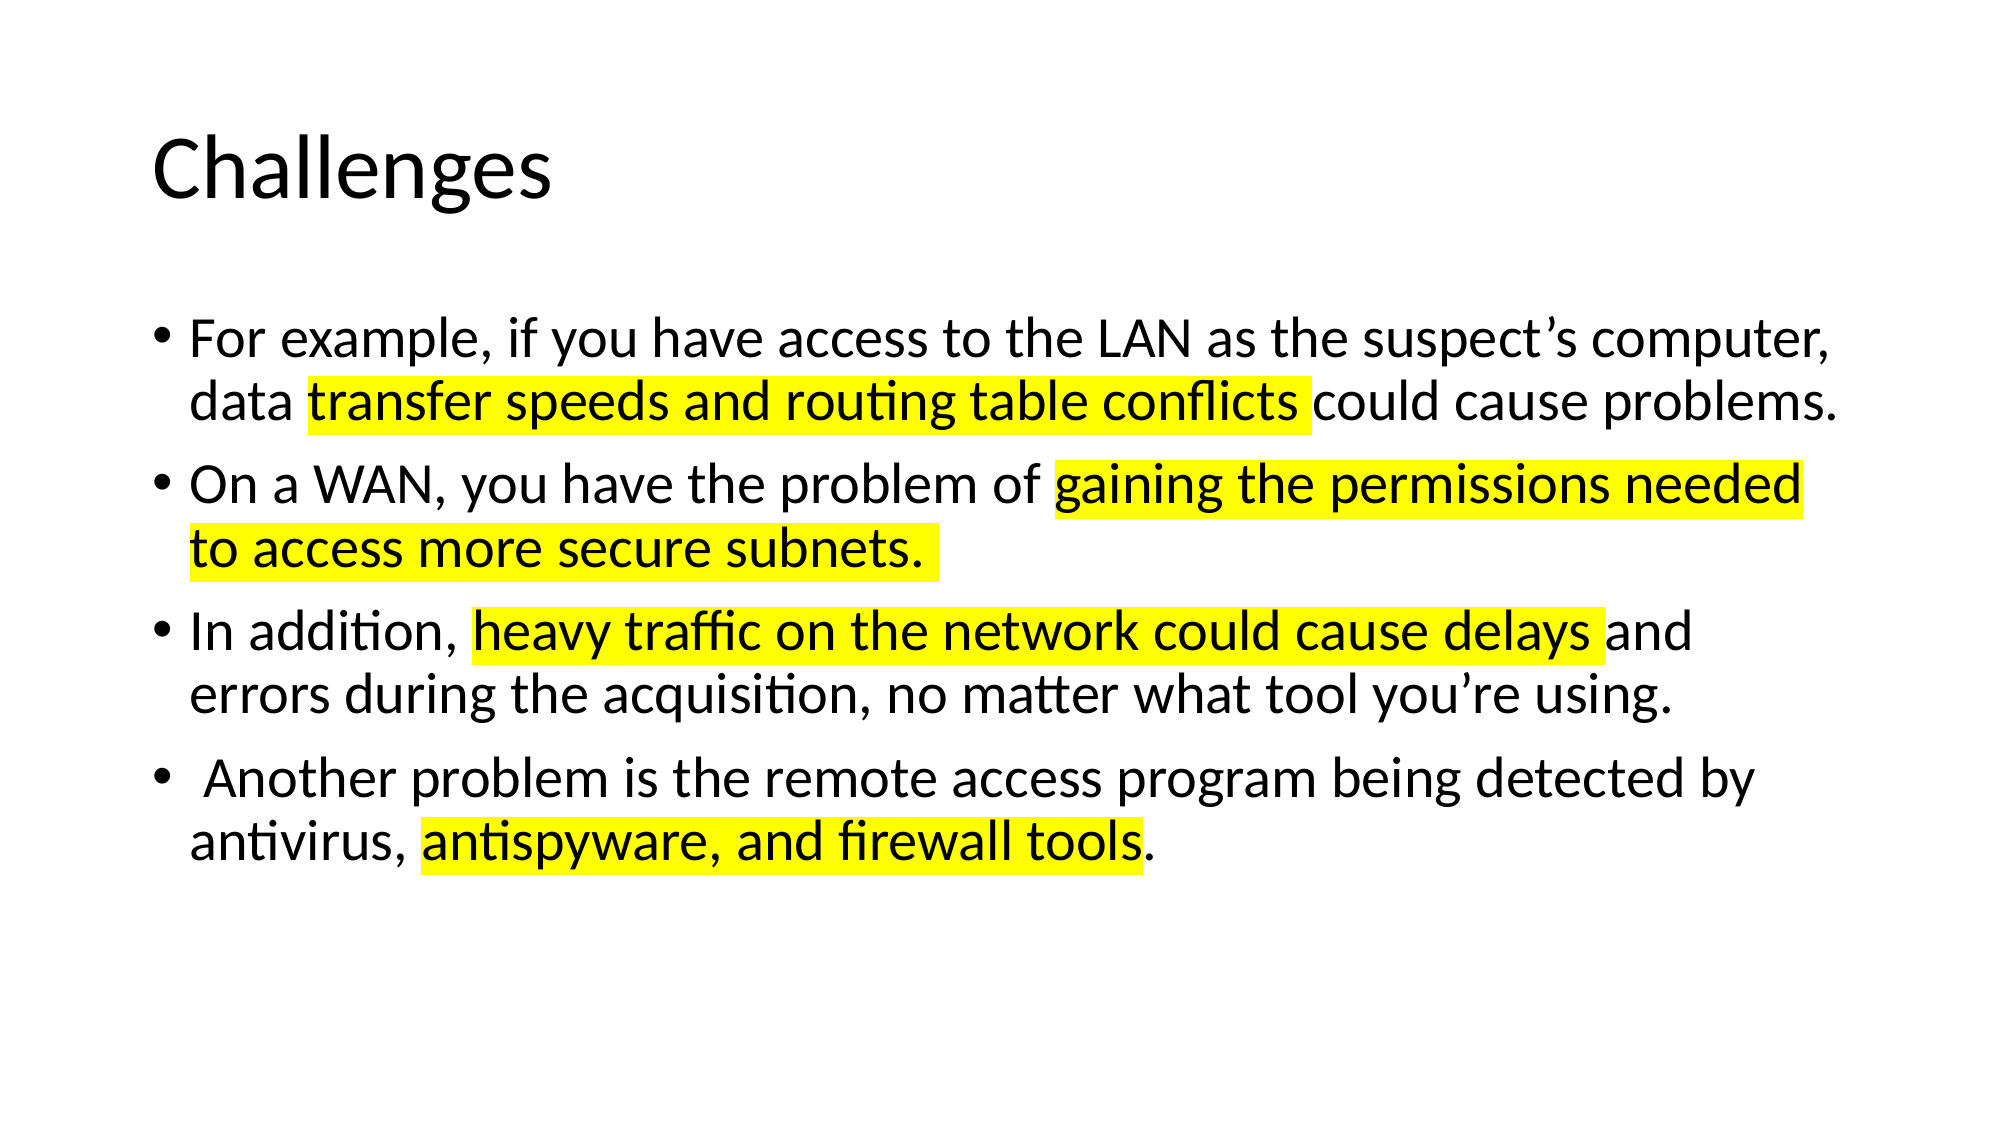

# Challenges
For example, if you have access to the LAN as the suspect’s computer, data transfer speeds and routing table conflicts could cause problems.
On a WAN, you have the problem of gaining the permissions needed to access more secure subnets.
In addition, heavy traffic on the network could cause delays and errors during the acquisition, no matter what tool you’re using.
 Another problem is the remote access program being detected by antivirus, antispyware, and firewall tools.